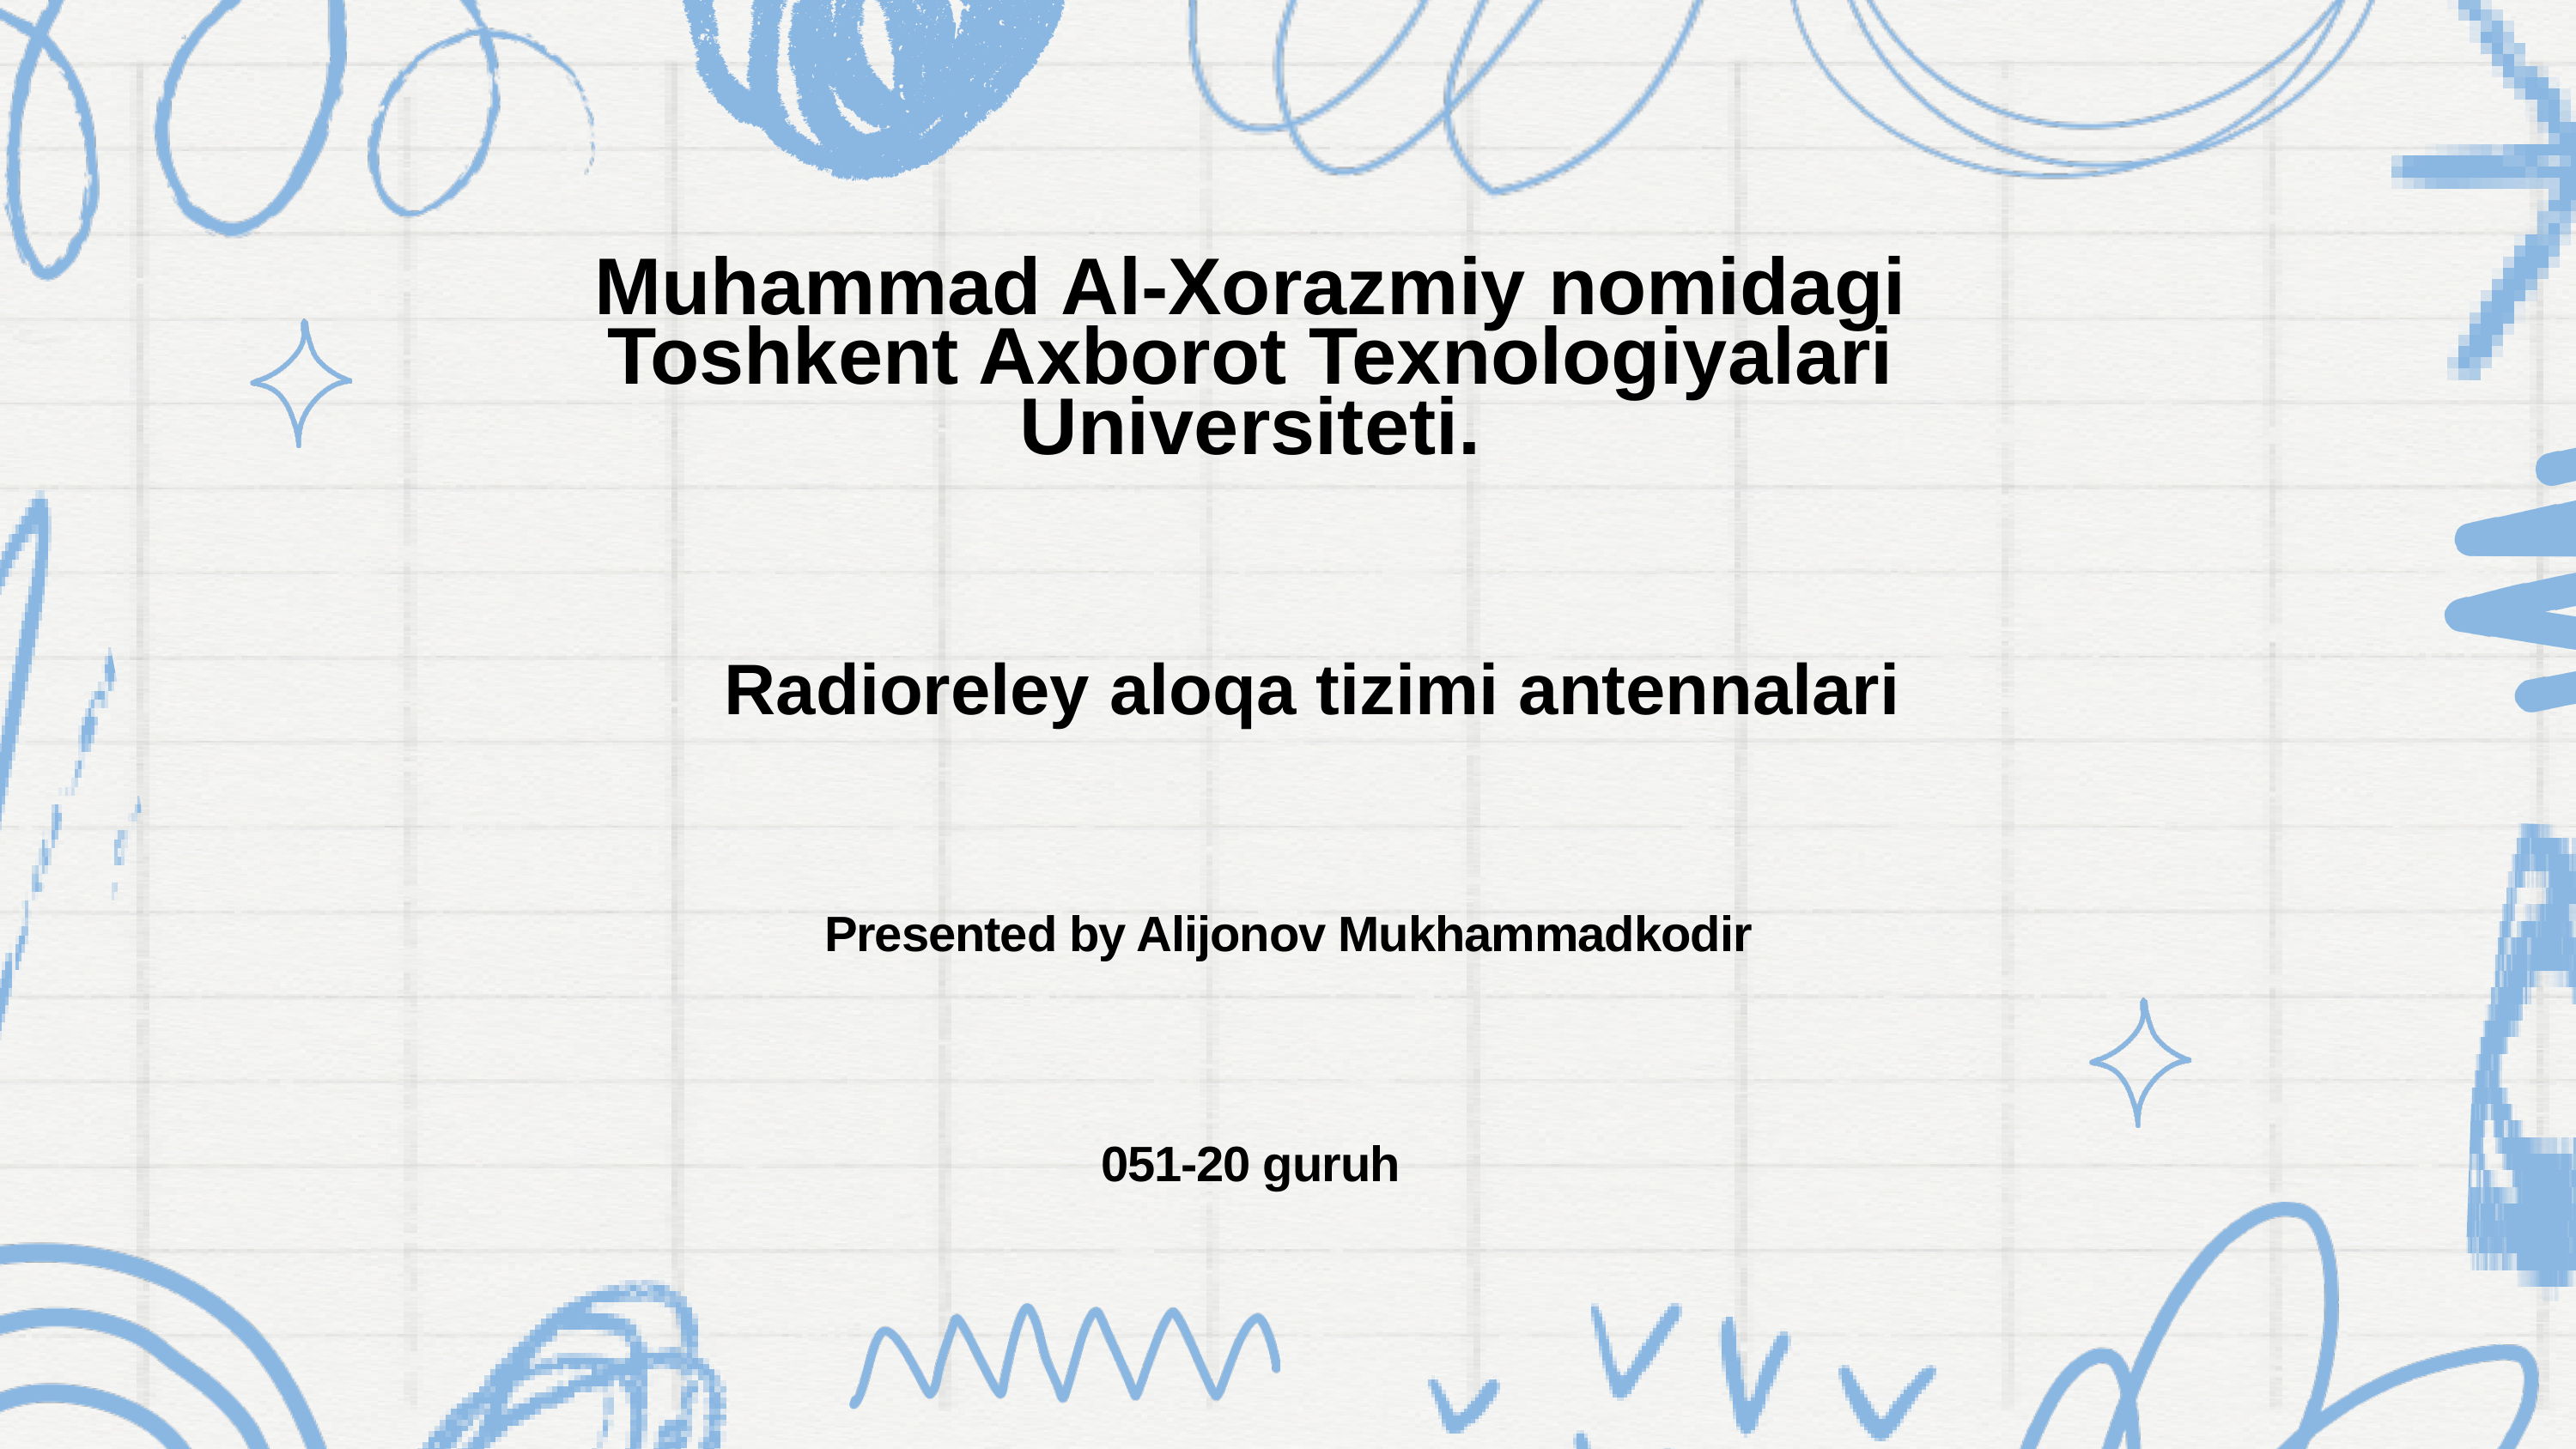

Muhammad Al-Xorazmiy nomidagi Toshkent Axborot Texnologiyalari Universiteti.

Radioreley aloqa tizimi antennalari
Presented by Alijonov Mukhammadkodir

051-20 guruh